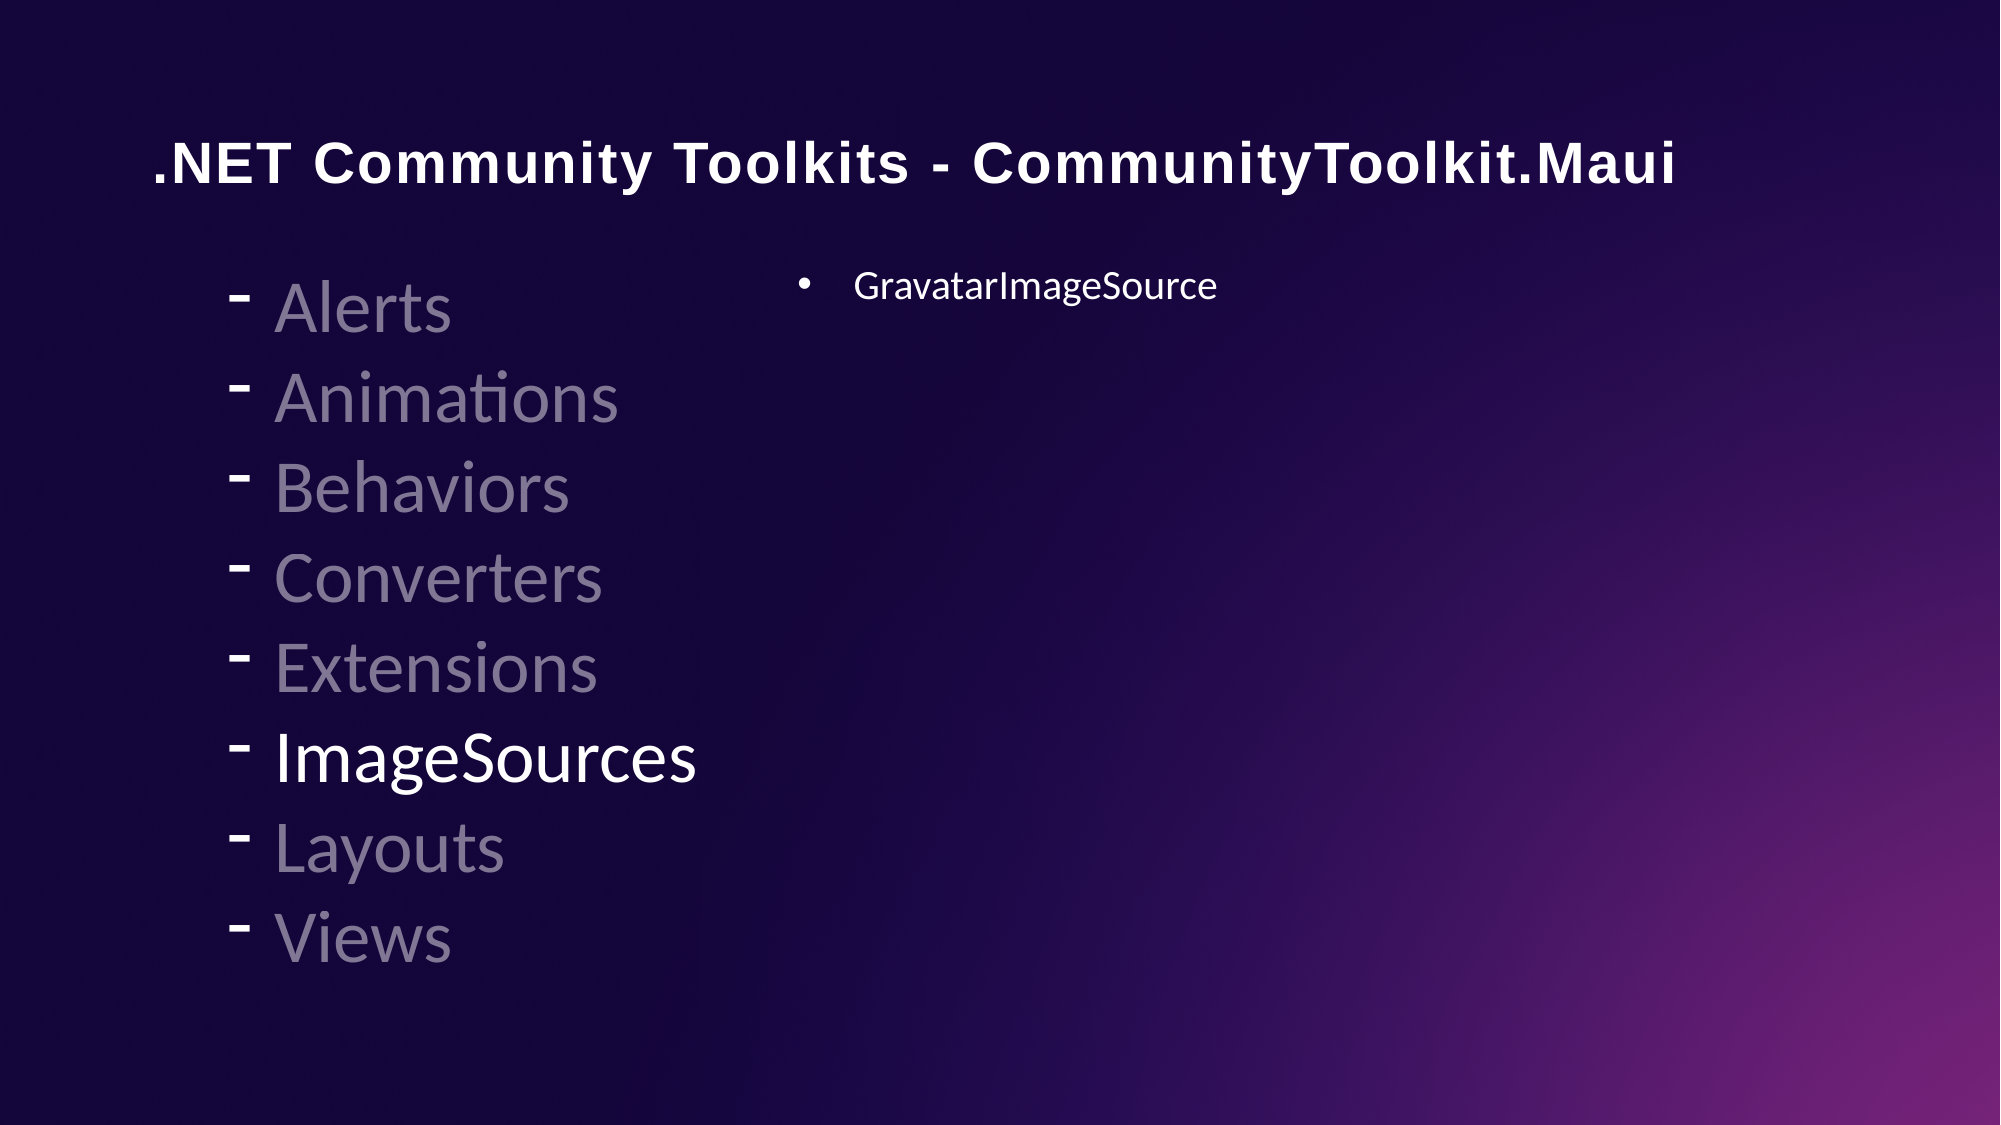

# .NET Community Toolkits - CommunityToolkit.Maui
Alerts
Animations
Behaviors
Converters
Extensions
ImageSources
Layouts
Views
GravatarImageSource